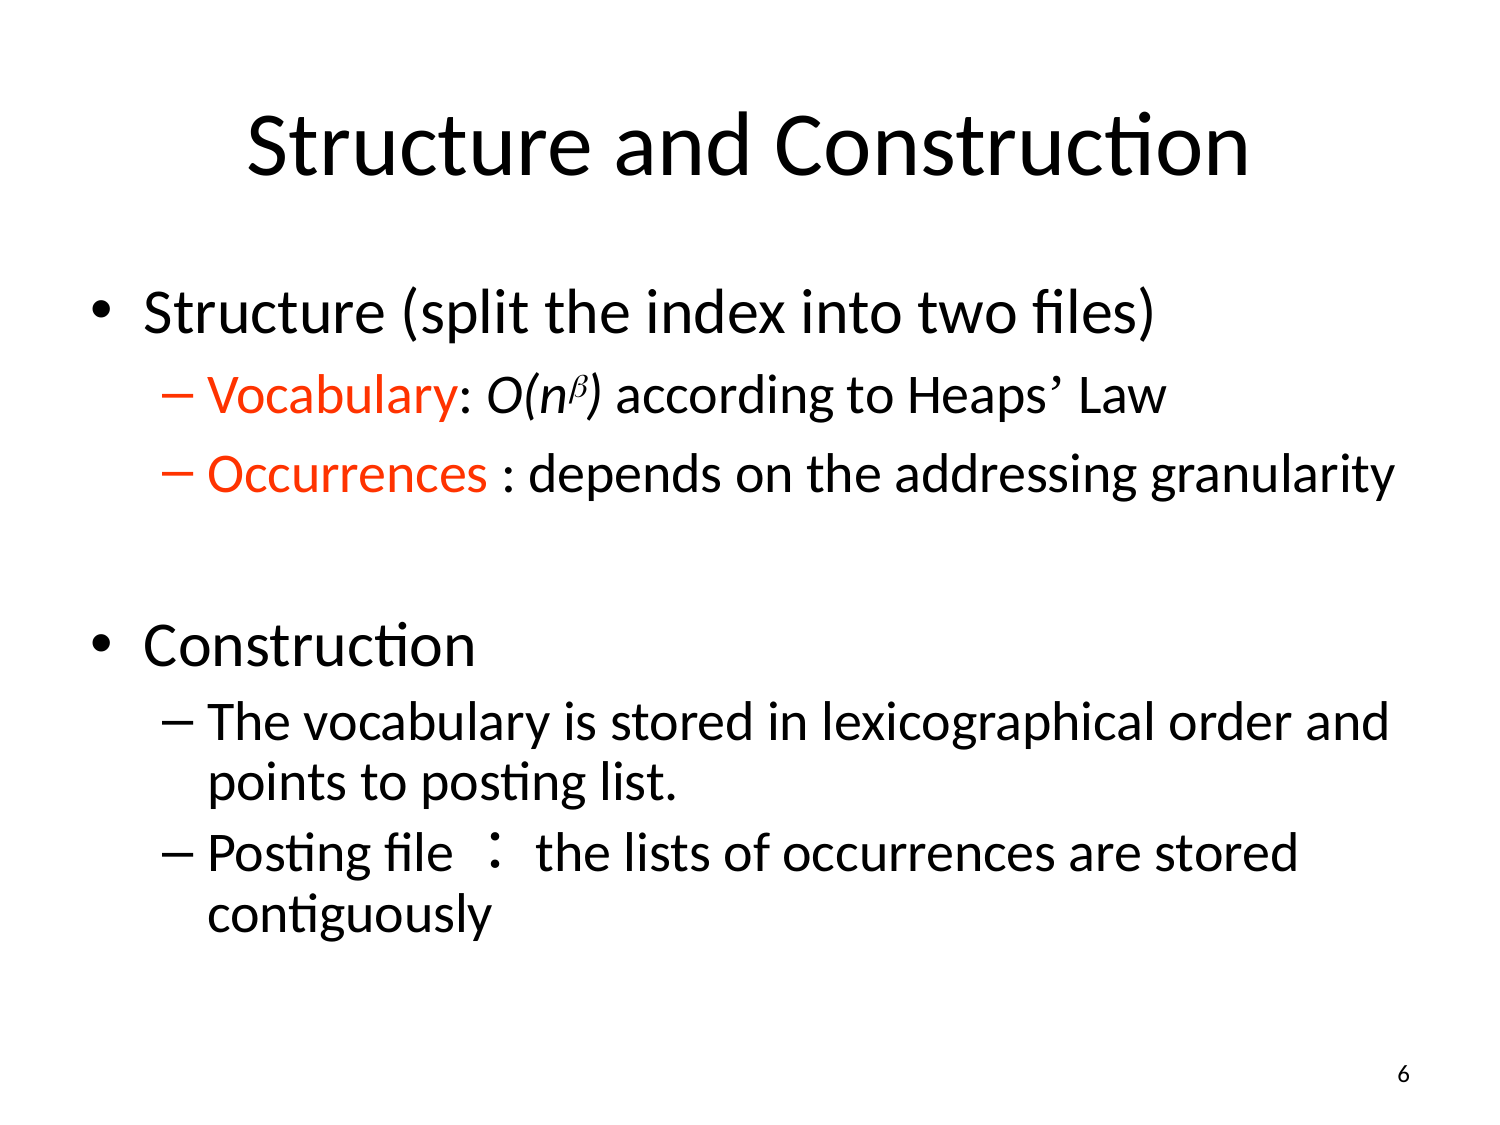

# Structure and Construction
Structure (split the index into two files)
Vocabulary: O(nβ) according to Heaps’ Law
Occurrences : depends on the addressing granularity

Construction
The vocabulary is stored in lexicographical order and points to posting list.
Posting file：the lists of occurrences are stored contiguously
6